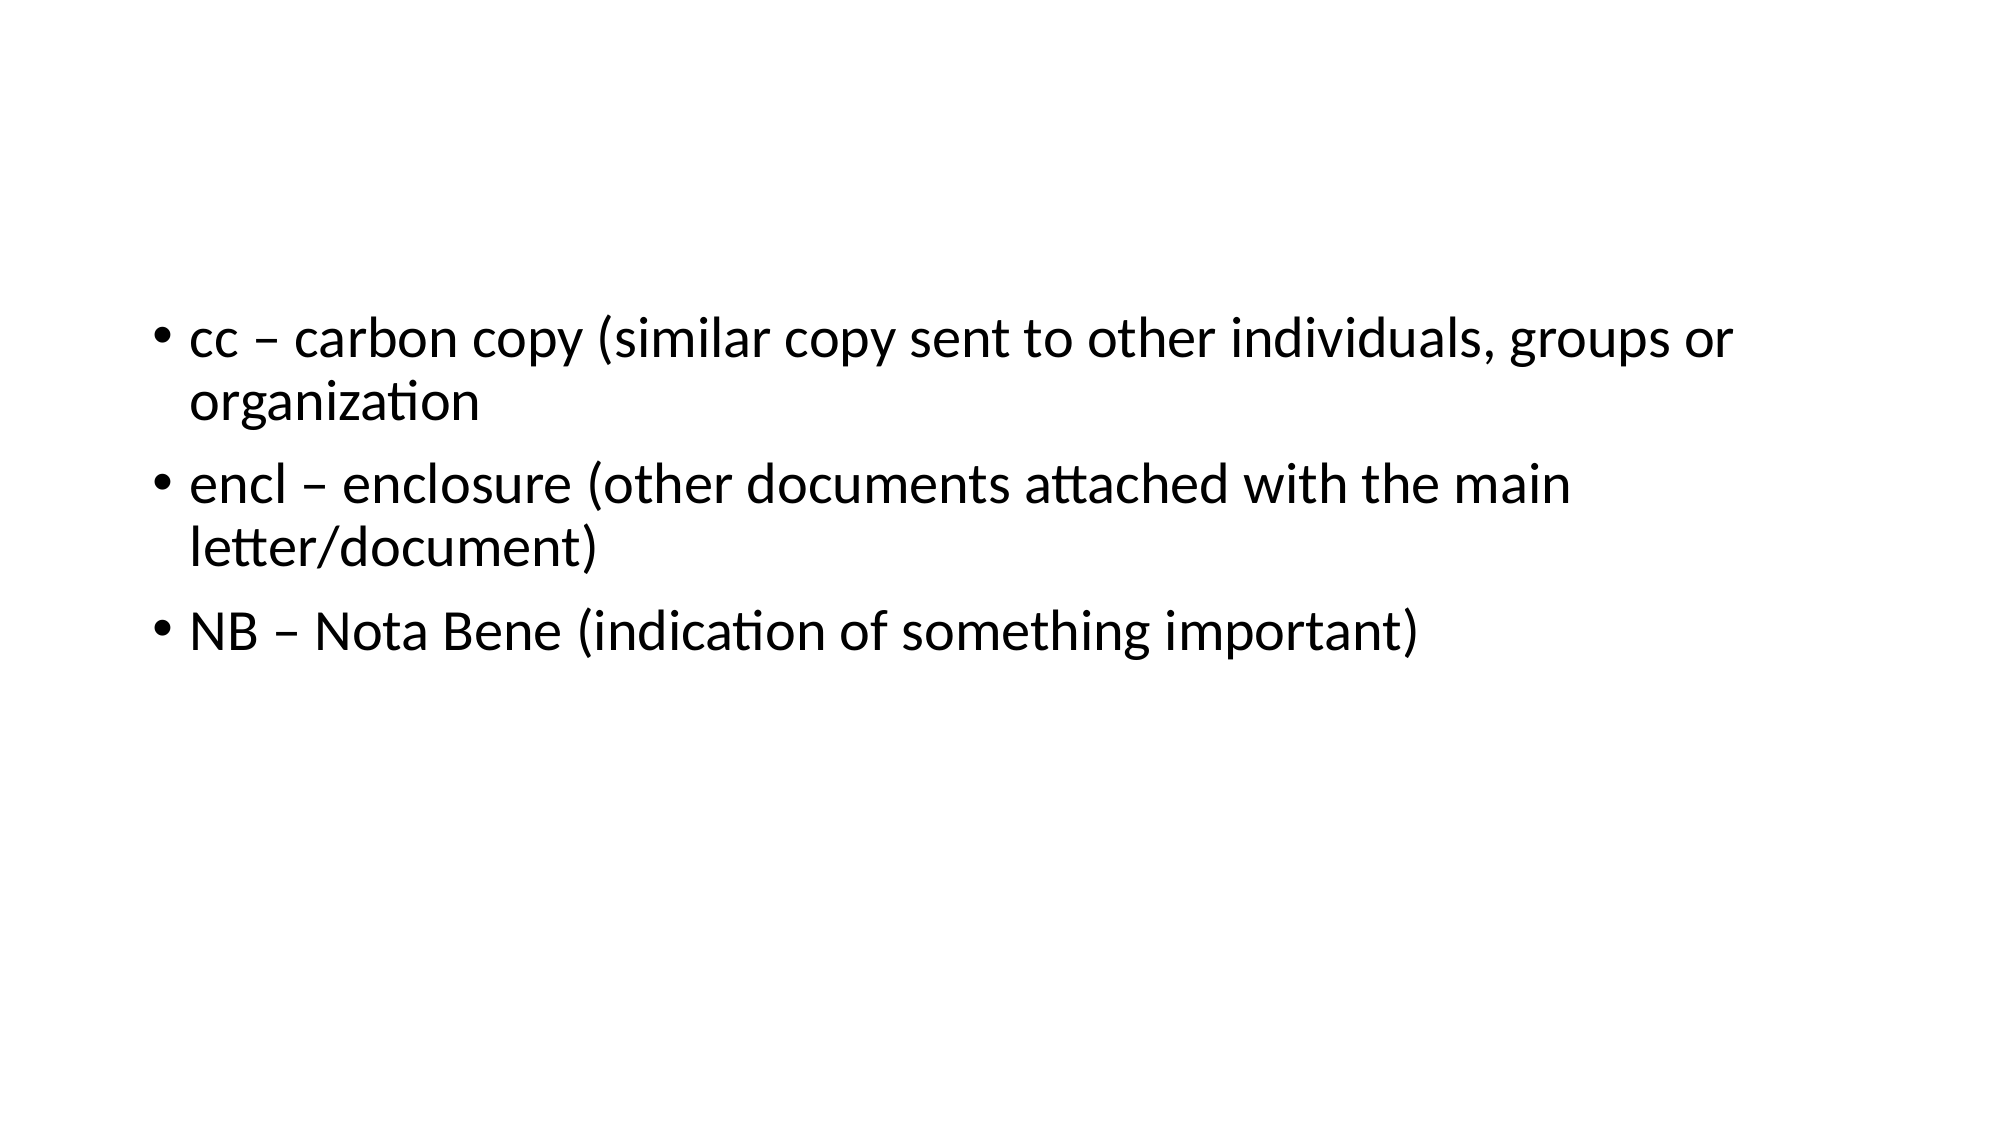

#
cc – carbon copy (similar copy sent to other individuals, groups or organization
encl – enclosure (other documents attached with the main letter/document)
NB – Nota Bene (indication of something important)